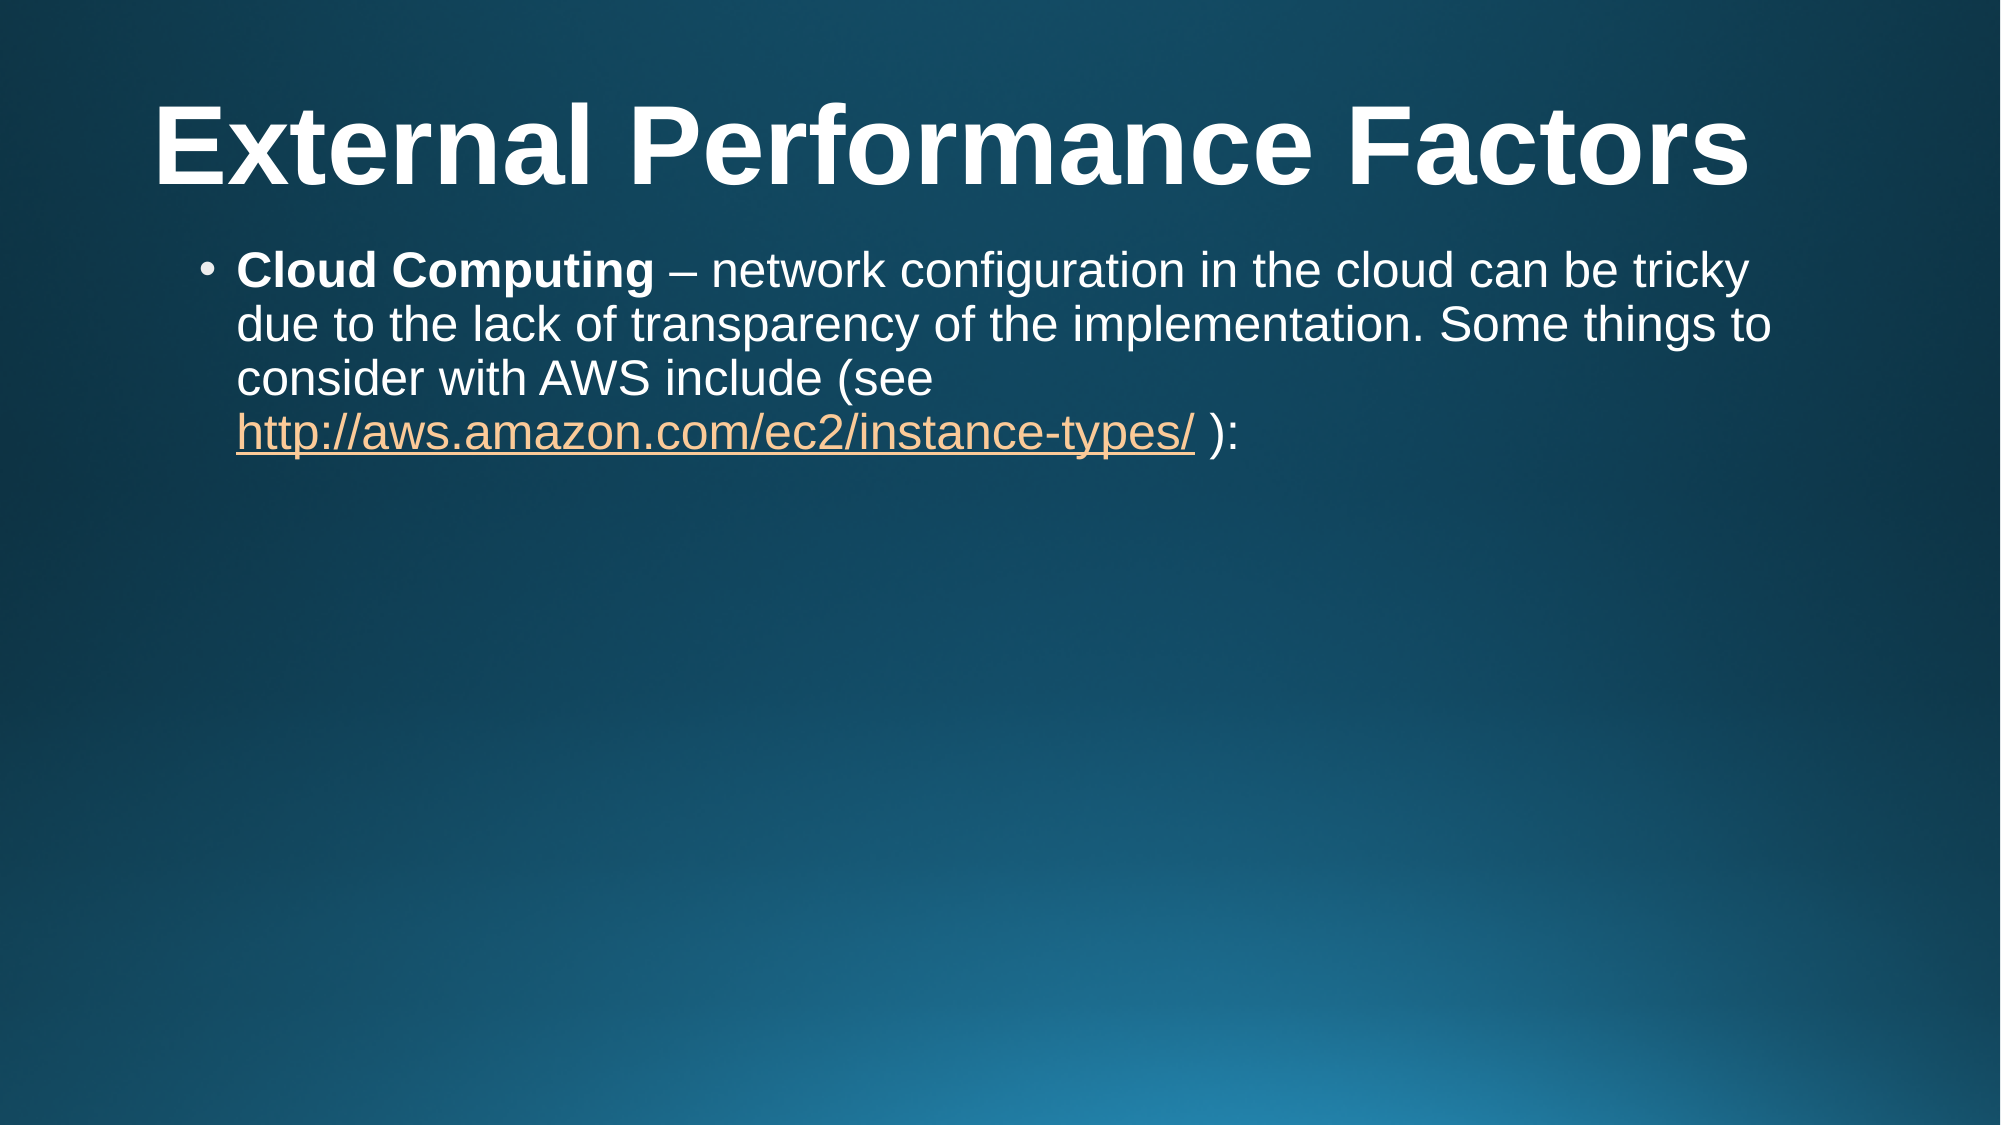

# External Performance Factors
Cloud Computing – network configuration in the cloud can be tricky due to the lack of transparency of the implementation. Some things to consider with AWS include (see http://aws.amazon.com/ec2/instance-types/ ):